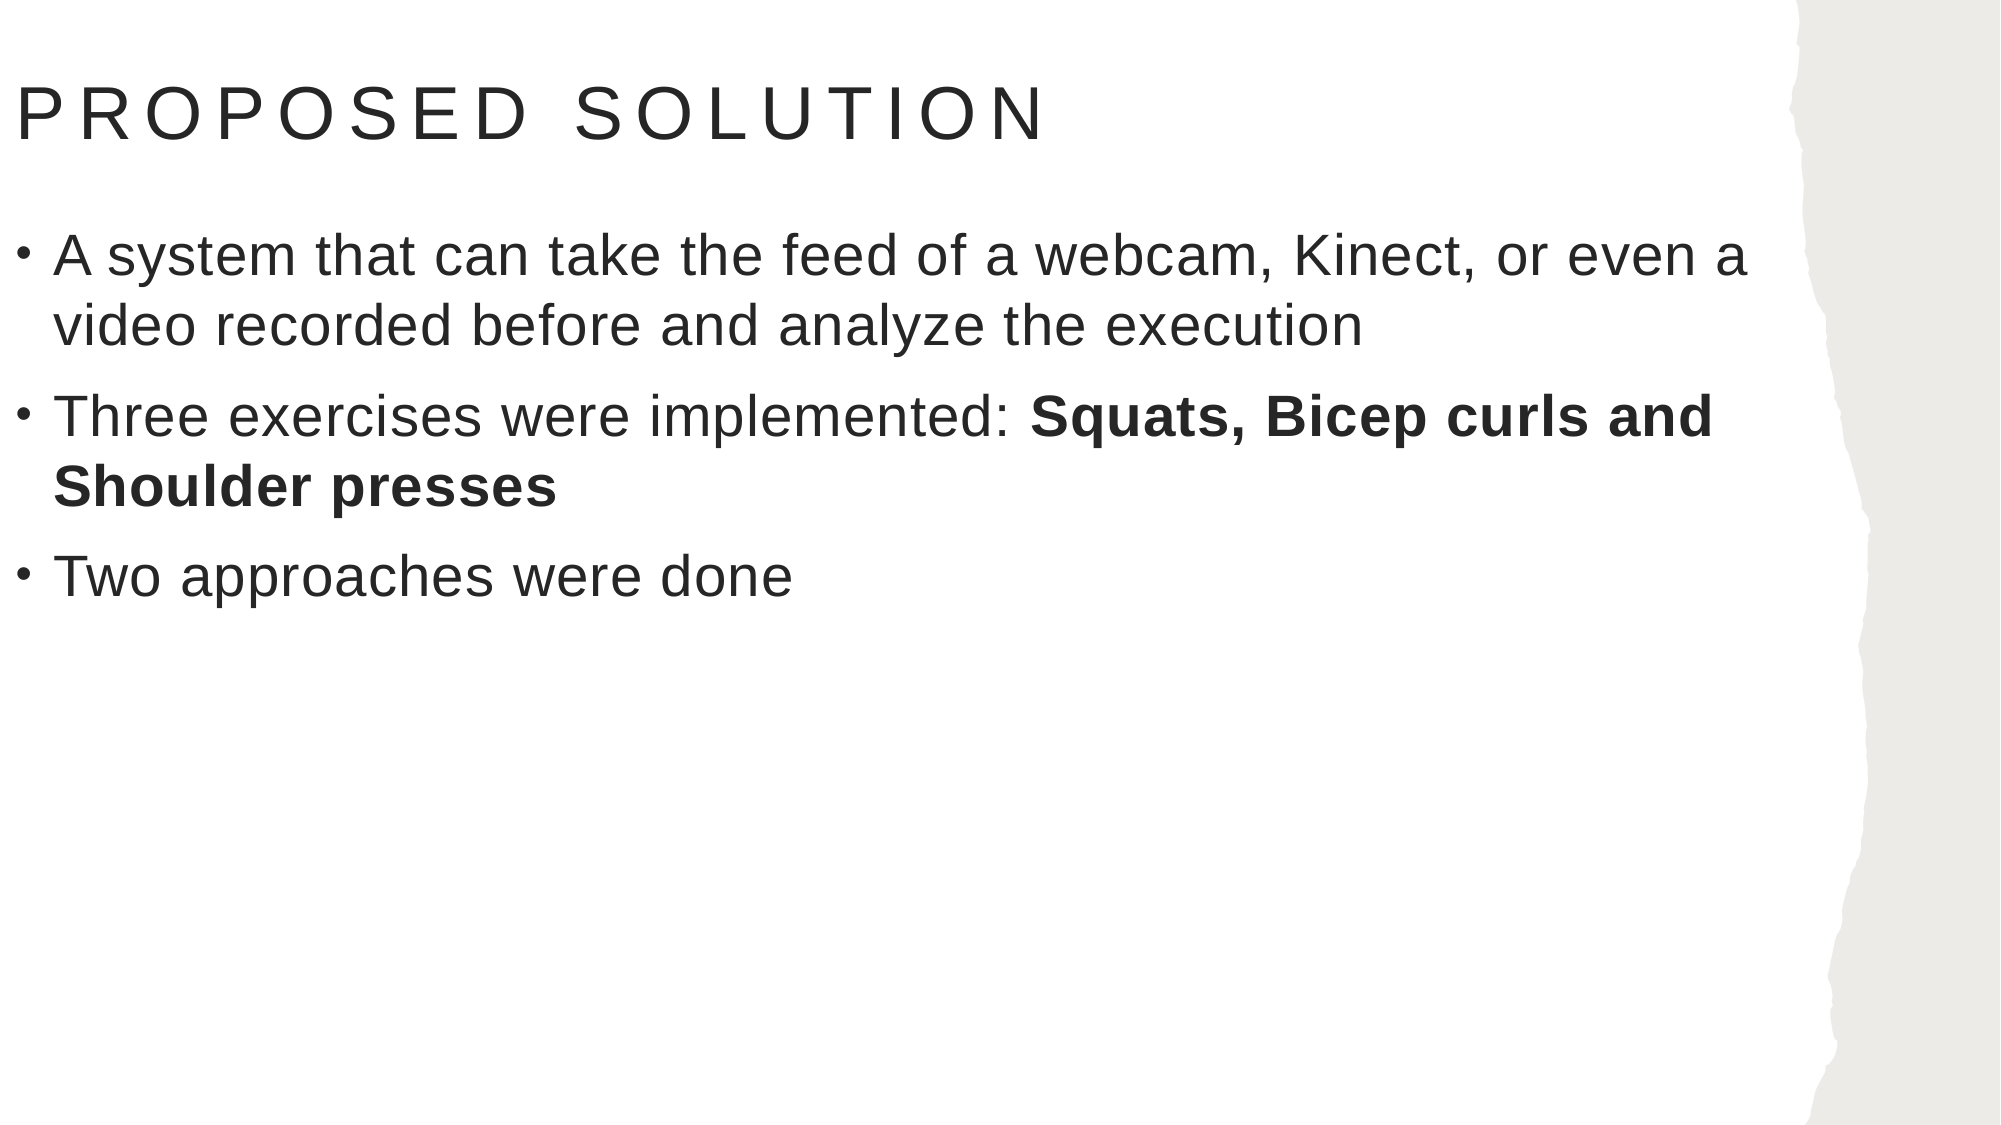

# Proposed Solution
A system that can take the feed of a webcam, Kinect, or even a video recorded before and analyze the execution
Three exercises were implemented: Squats, Bicep curls and Shoulder presses
Two approaches were done